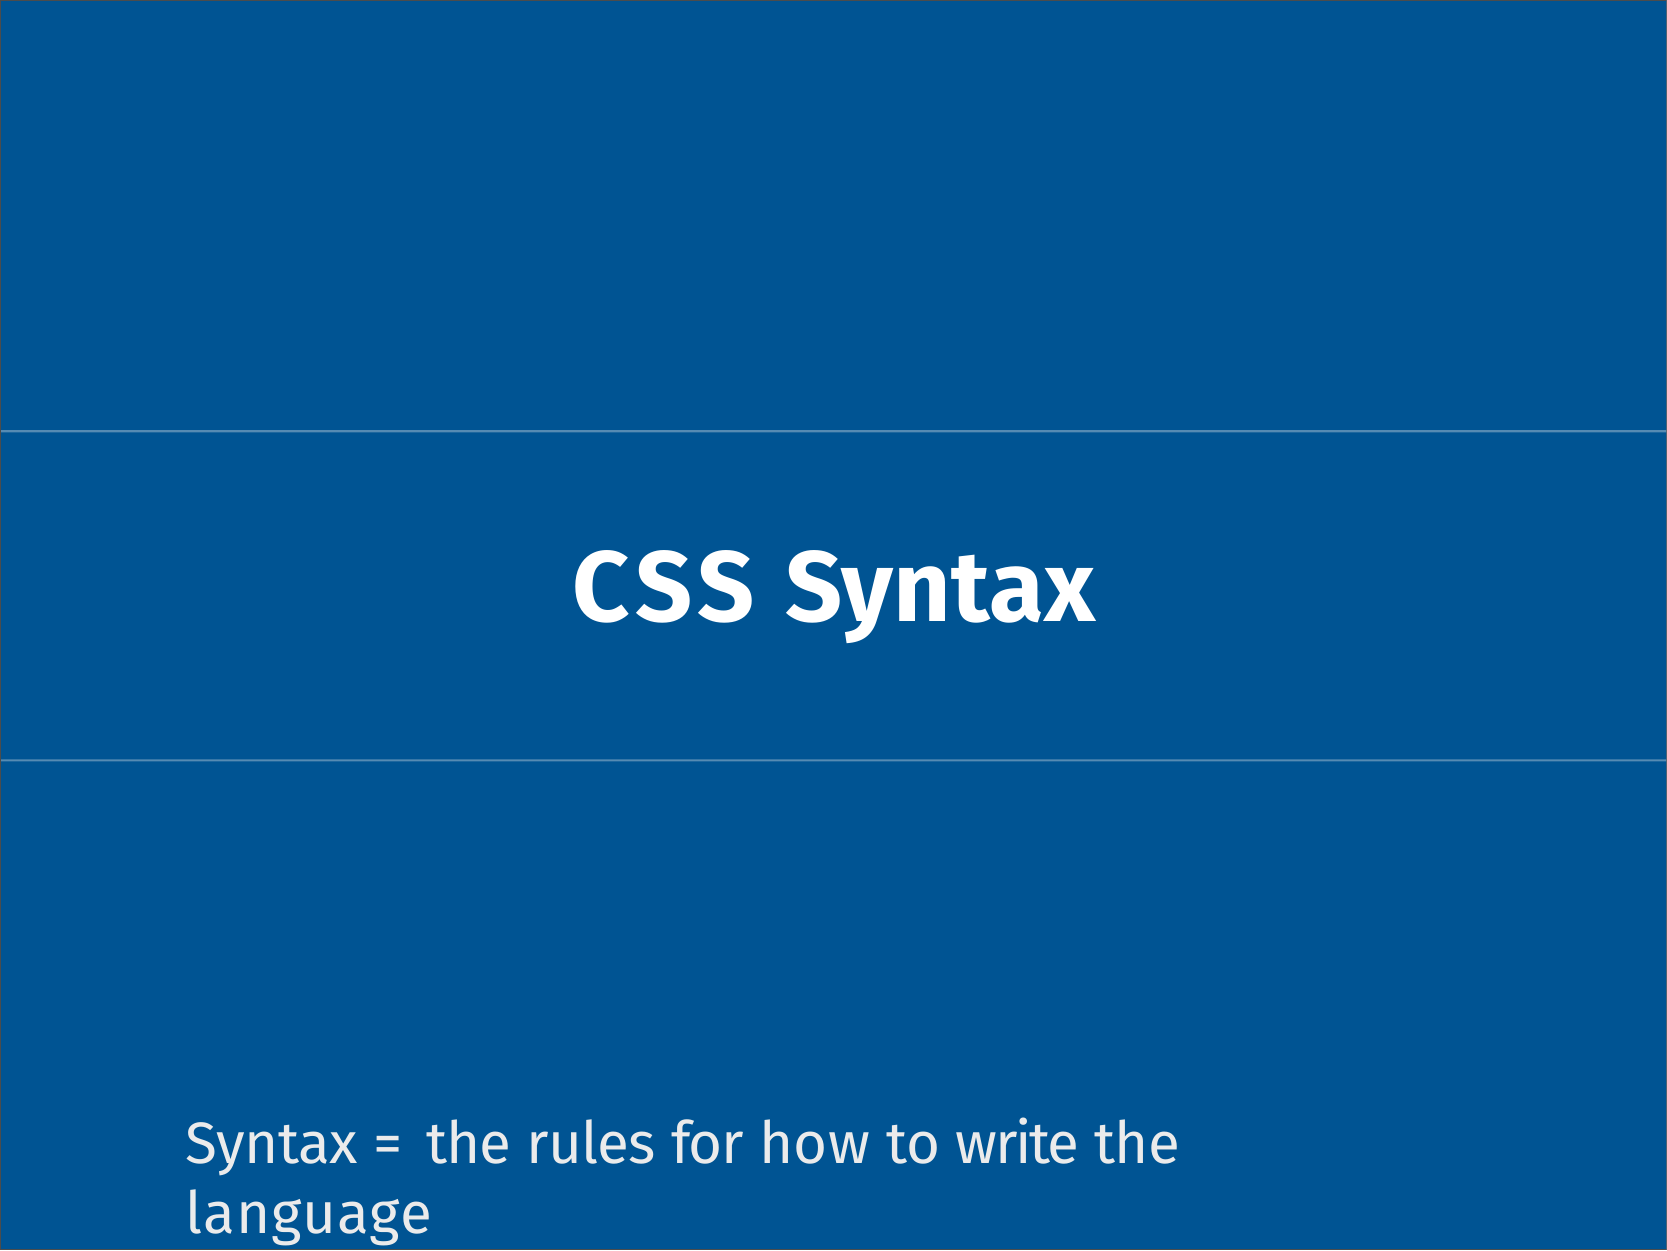

# CSS Syntax
Syntax = the rules for how to write the language